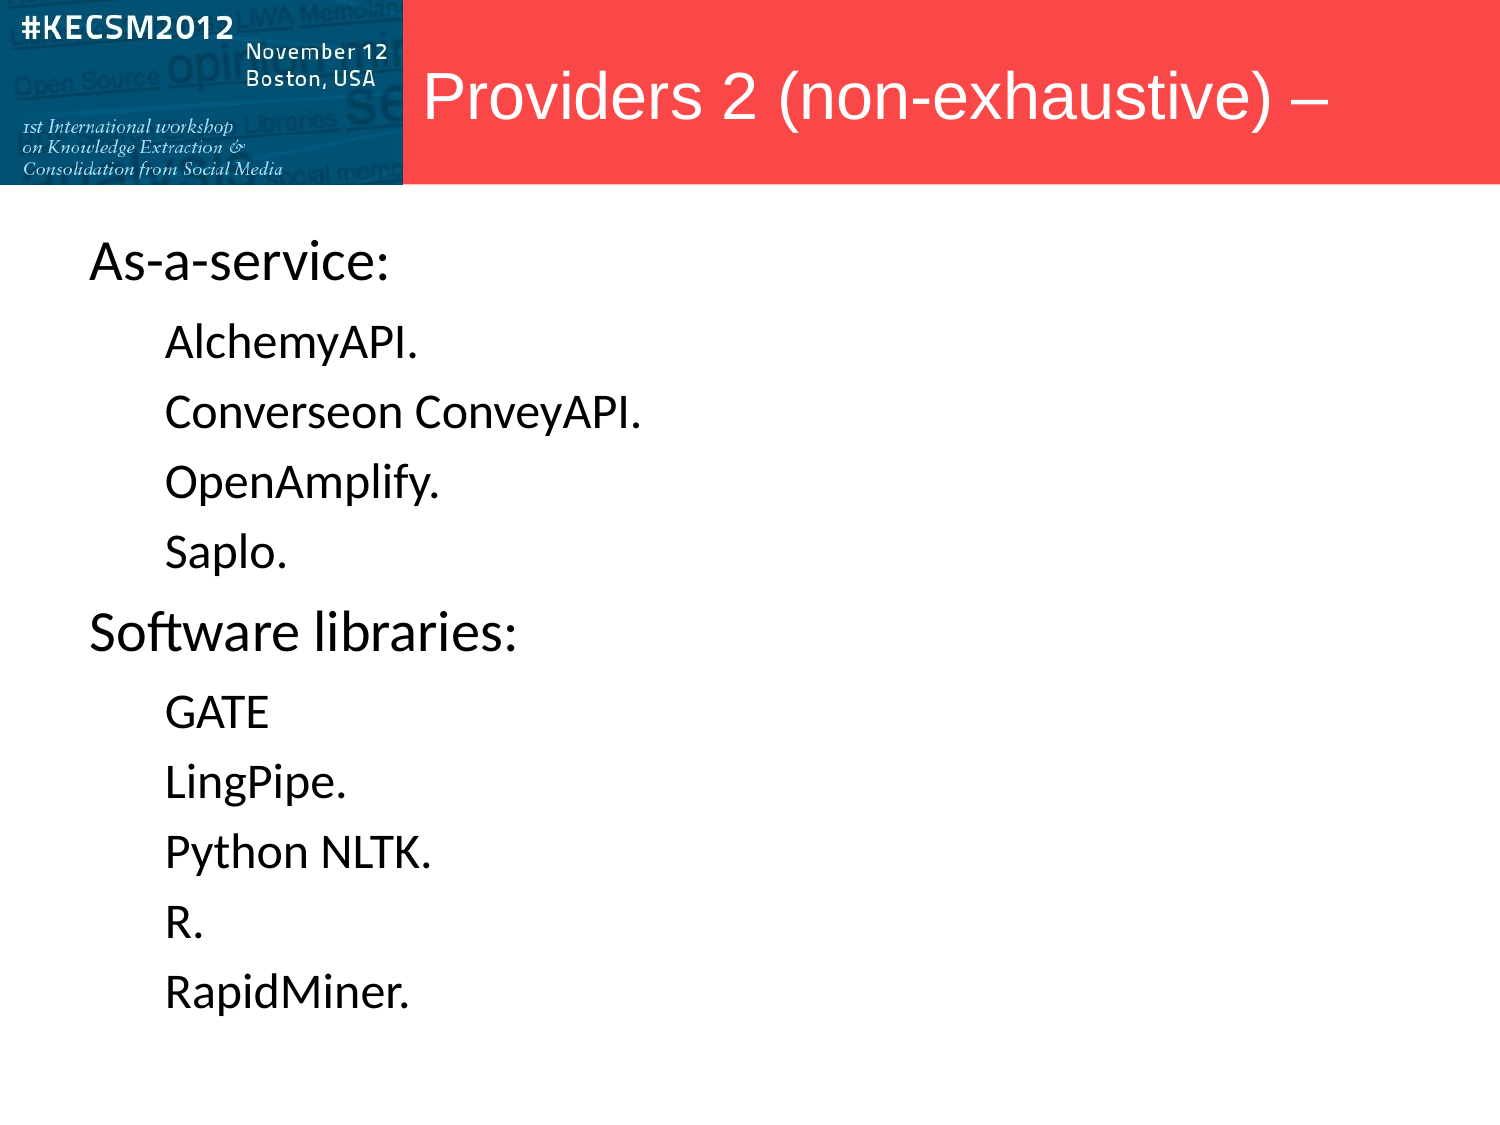

Providers 2 (non-exhaustive) –
As-a-service:
AlchemyAPI.
Converseon ConveyAPI.
OpenAmplify.
Saplo.
Software libraries:
GATE
LingPipe.
Python NLTK.
R.
RapidMiner.